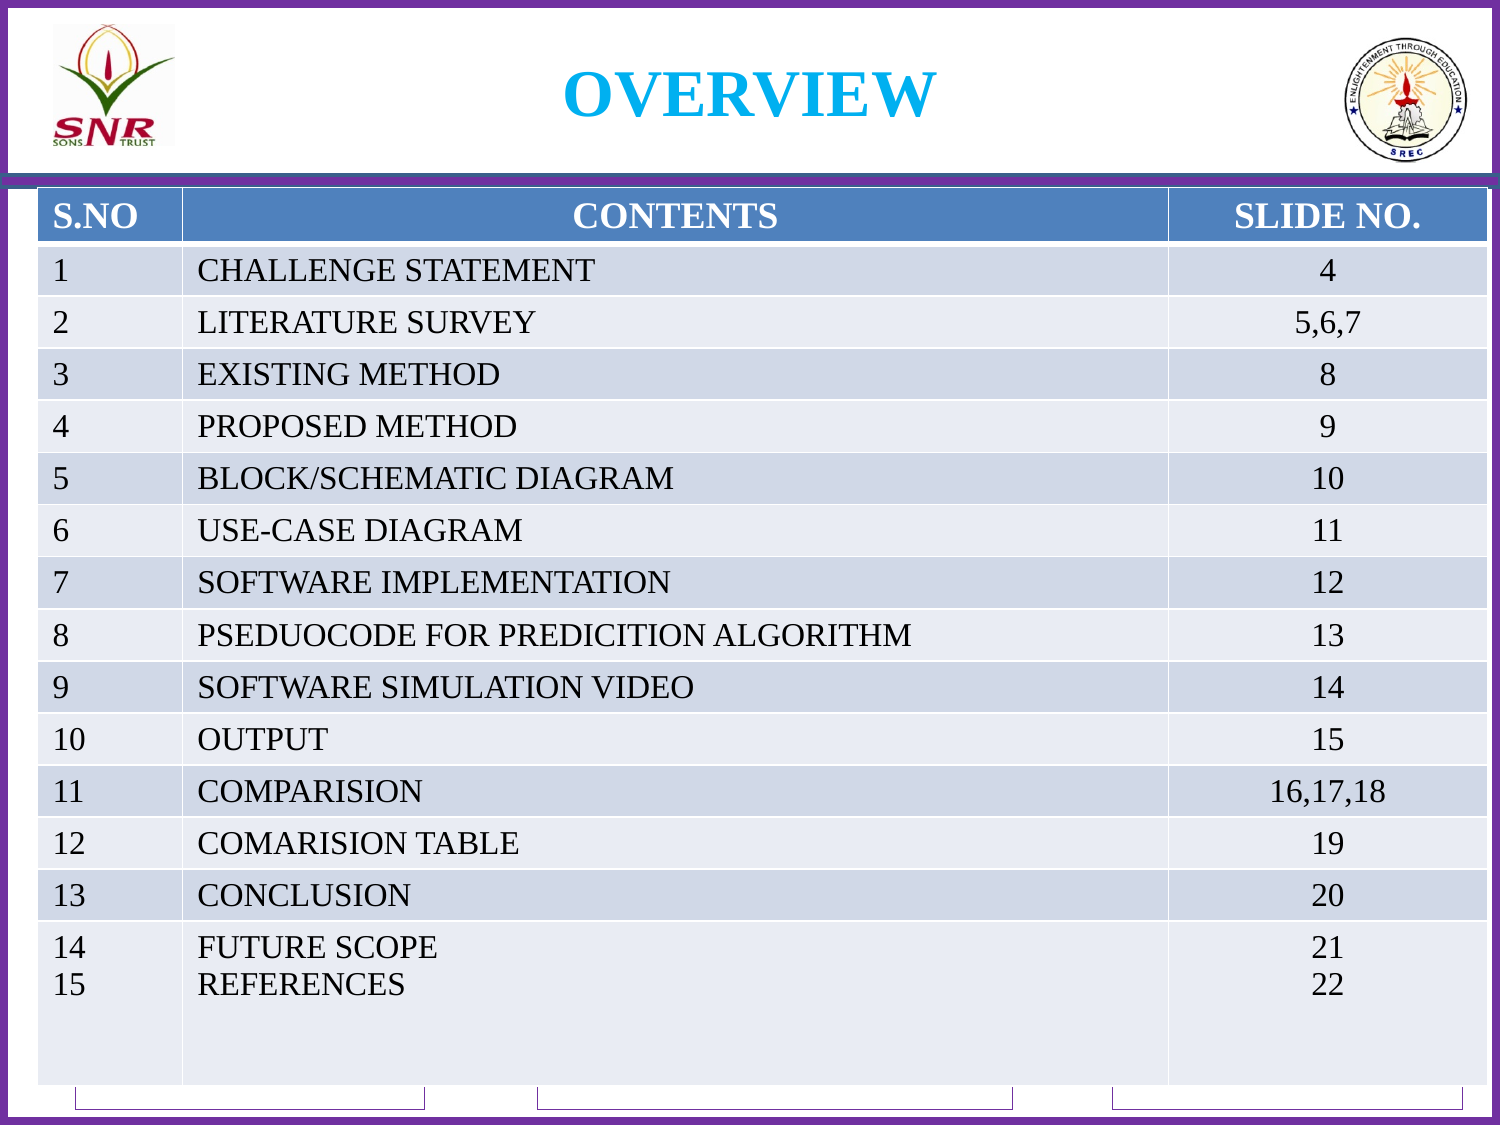

# OVERVIEW
| S.NO | CONTENTS | SLIDE NO. |
| --- | --- | --- |
| 1 | CHALLENGE STATEMENT | 4 |
| 2 | LITERATURE SURVEY | 5,6,7 |
| 3 | EXISTING METHOD | 8 |
| 4 | PROPOSED METHOD | 9 |
| 5 | BLOCK/SCHEMATIC DIAGRAM | 10 |
| 6 | USE-CASE DIAGRAM | 11 |
| 7 | SOFTWARE IMPLEMENTATION | 12 |
| 8 | PSEDUOCODE FOR PREDICITION ALGORITHM | 13 |
| 9 | SOFTWARE SIMULATION VIDEO | 14 |
| 10 | OUTPUT | 15 |
| 11 | COMPARISION | 16,17,18 |
| 12 | COMARISION TABLE | 19 |
| 13 | CONCLUSION | 20 |
| 14 15 | FUTURE SCOPE REFERENCES | 21 22 |
03-07-2021
MP-II
3